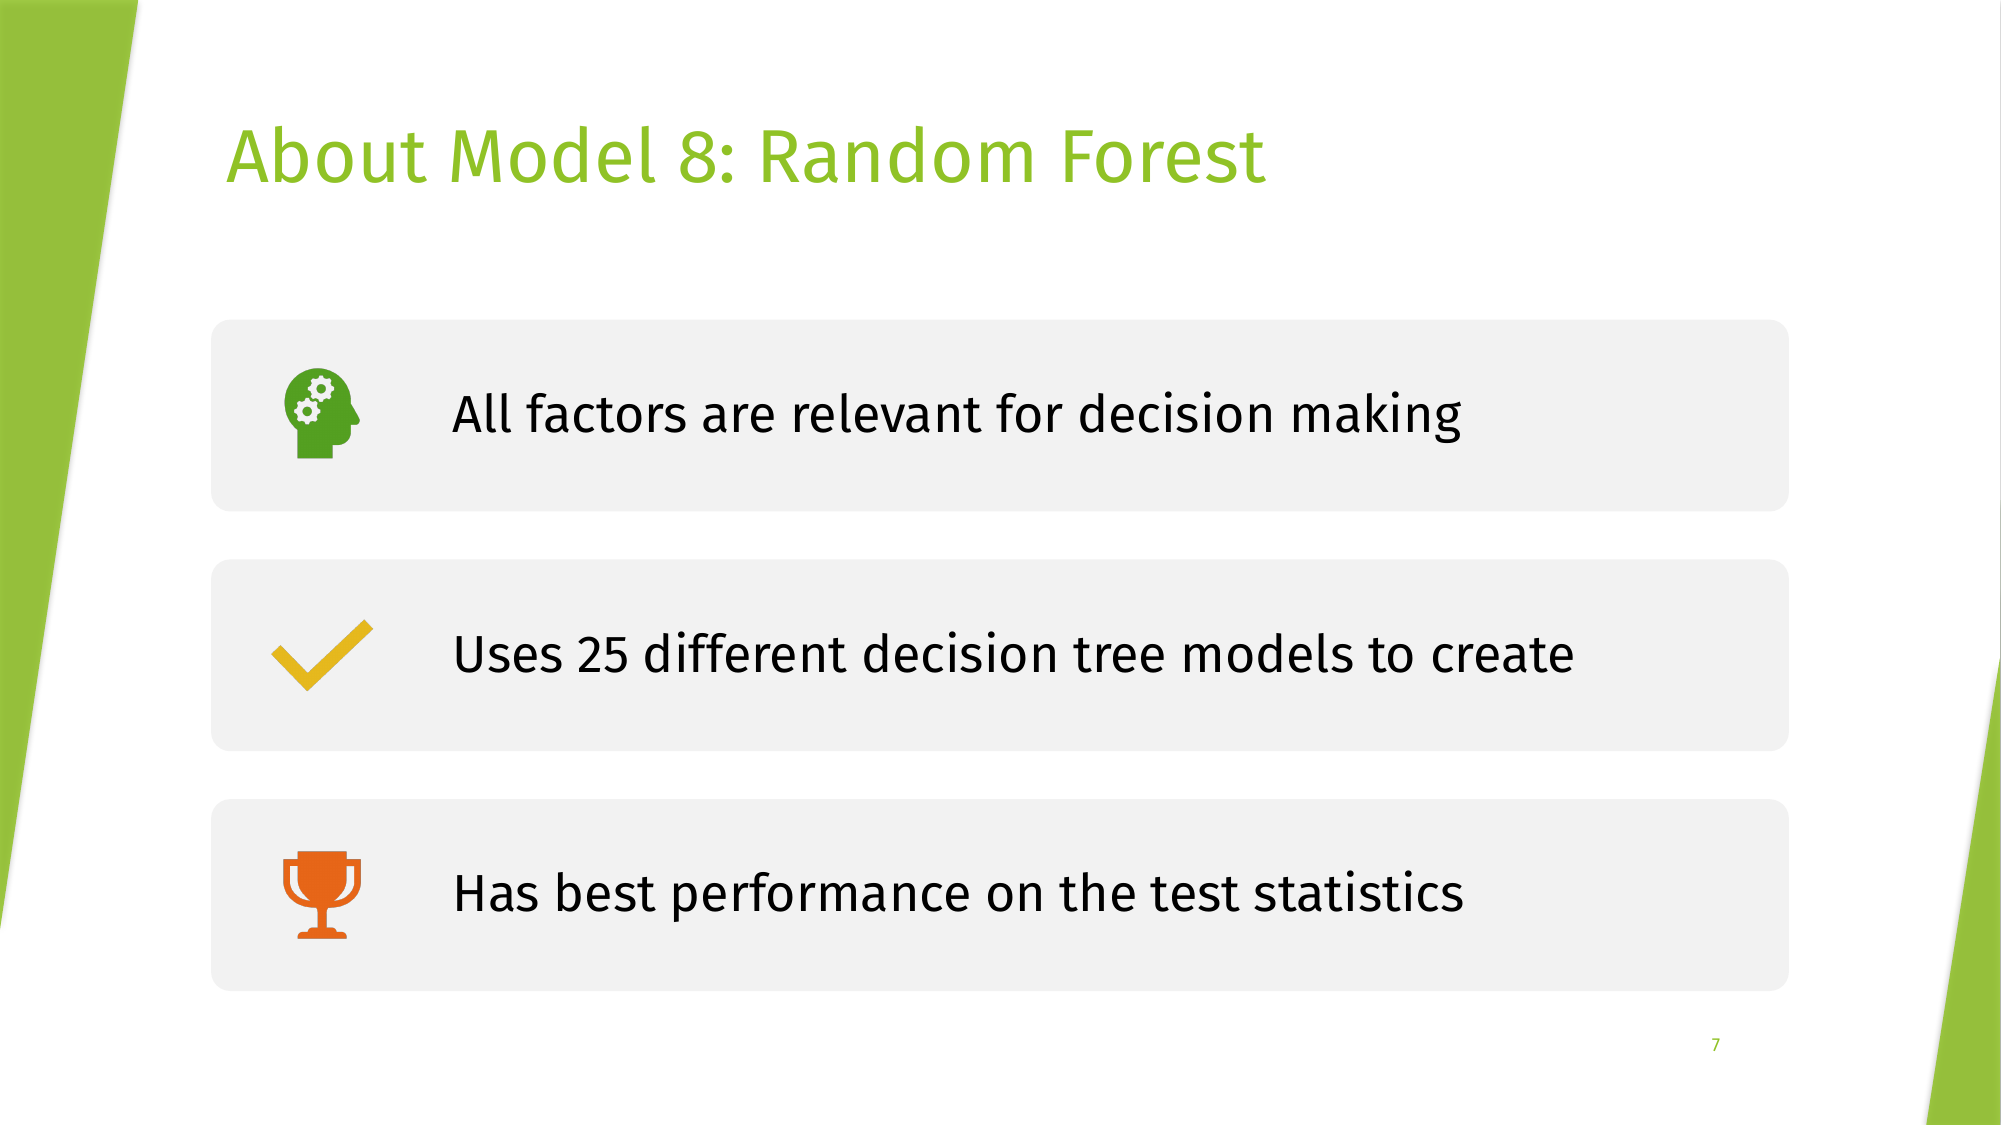

# About Model 8: Random Forest
All factors are relevant for decision making
Uses 25 different decision tree models to create
Has best performance on the test statistics

7